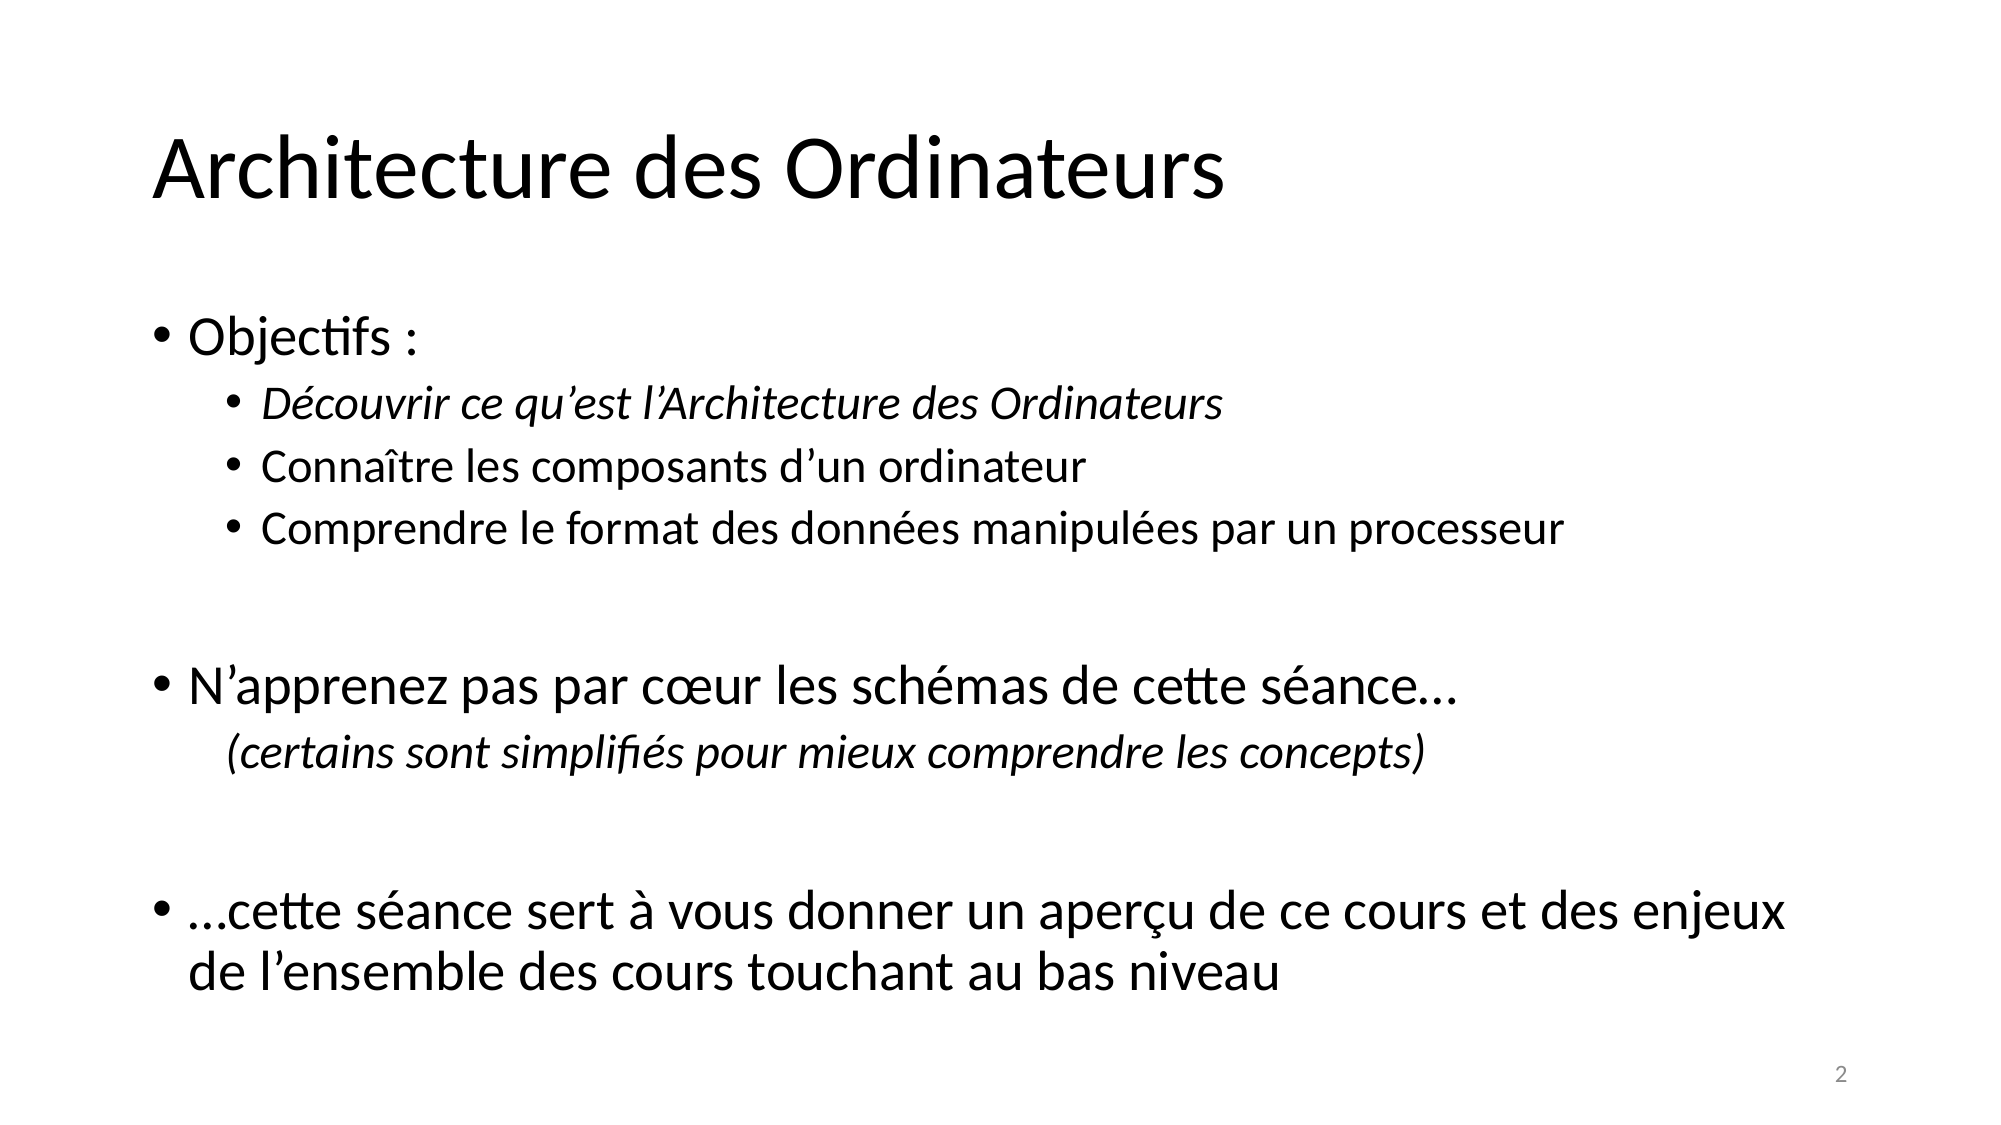

# Architecture des Ordinateurs
Objectifs :
Découvrir ce qu’est l’Architecture des Ordinateurs
Connaître les composants d’un ordinateur
Comprendre le format des données manipulées par un processeur

N’apprenez pas par cœur les schémas de cette séance…
(certains sont simplifiés pour mieux comprendre les concepts)

…cette séance sert à vous donner un aperçu de ce cours et des enjeux de l’ensemble des cours touchant au bas niveau
2